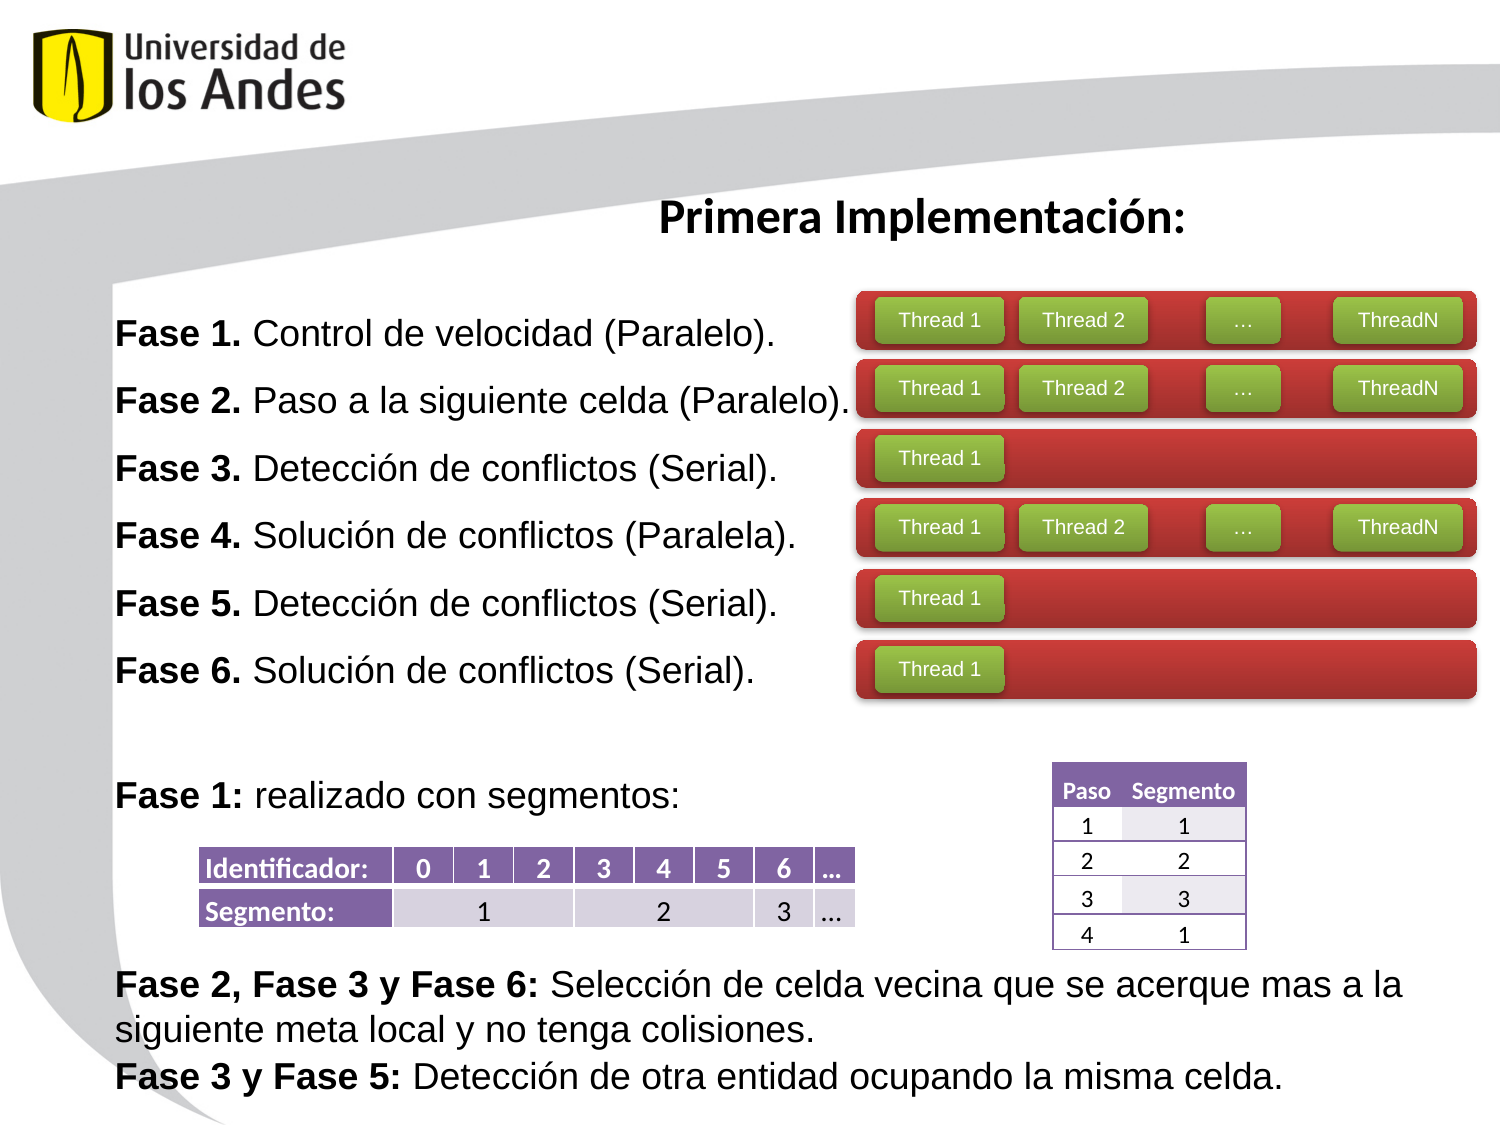

# Primera Implementación:
Fase 1. Control de velocidad (Paralelo).
Fase 2. Paso a la siguiente celda (Paralelo).
Fase 3. Detección de conflictos (Serial).
Fase 4. Solución de conflictos (Paralela).
Fase 5. Detección de conflictos (Serial).
Fase 6. Solución de conflictos (Serial).

Thread 1
Thread 2
…
ThreadN

Thread 1
Thread 2
…
ThreadN

Thread 1

Thread 1
Thread 2
…
ThreadN

Thread 1

Thread 1
Fase 1: realizado con segmentos:
| Paso | Segmento |
| --- | --- |
| 1 | 1 |
| 2 | 2 |
| 3 | 3 |
| 4 | 1 |
| Identificador: | 0 | 1 | 2 | 3 | 4 | 5 | 6 | … |
| --- | --- | --- | --- | --- | --- | --- | --- | --- |
| Segmento: | 1 |  |  | 2 |  |  | 3 | … |
Fase 2, Fase 3 y Fase 6: Selección de celda vecina que se acerque mas a la siguiente meta local y no tenga colisiones.
Fase 3 y Fase 5: Detección de otra entidad ocupando la misma celda.